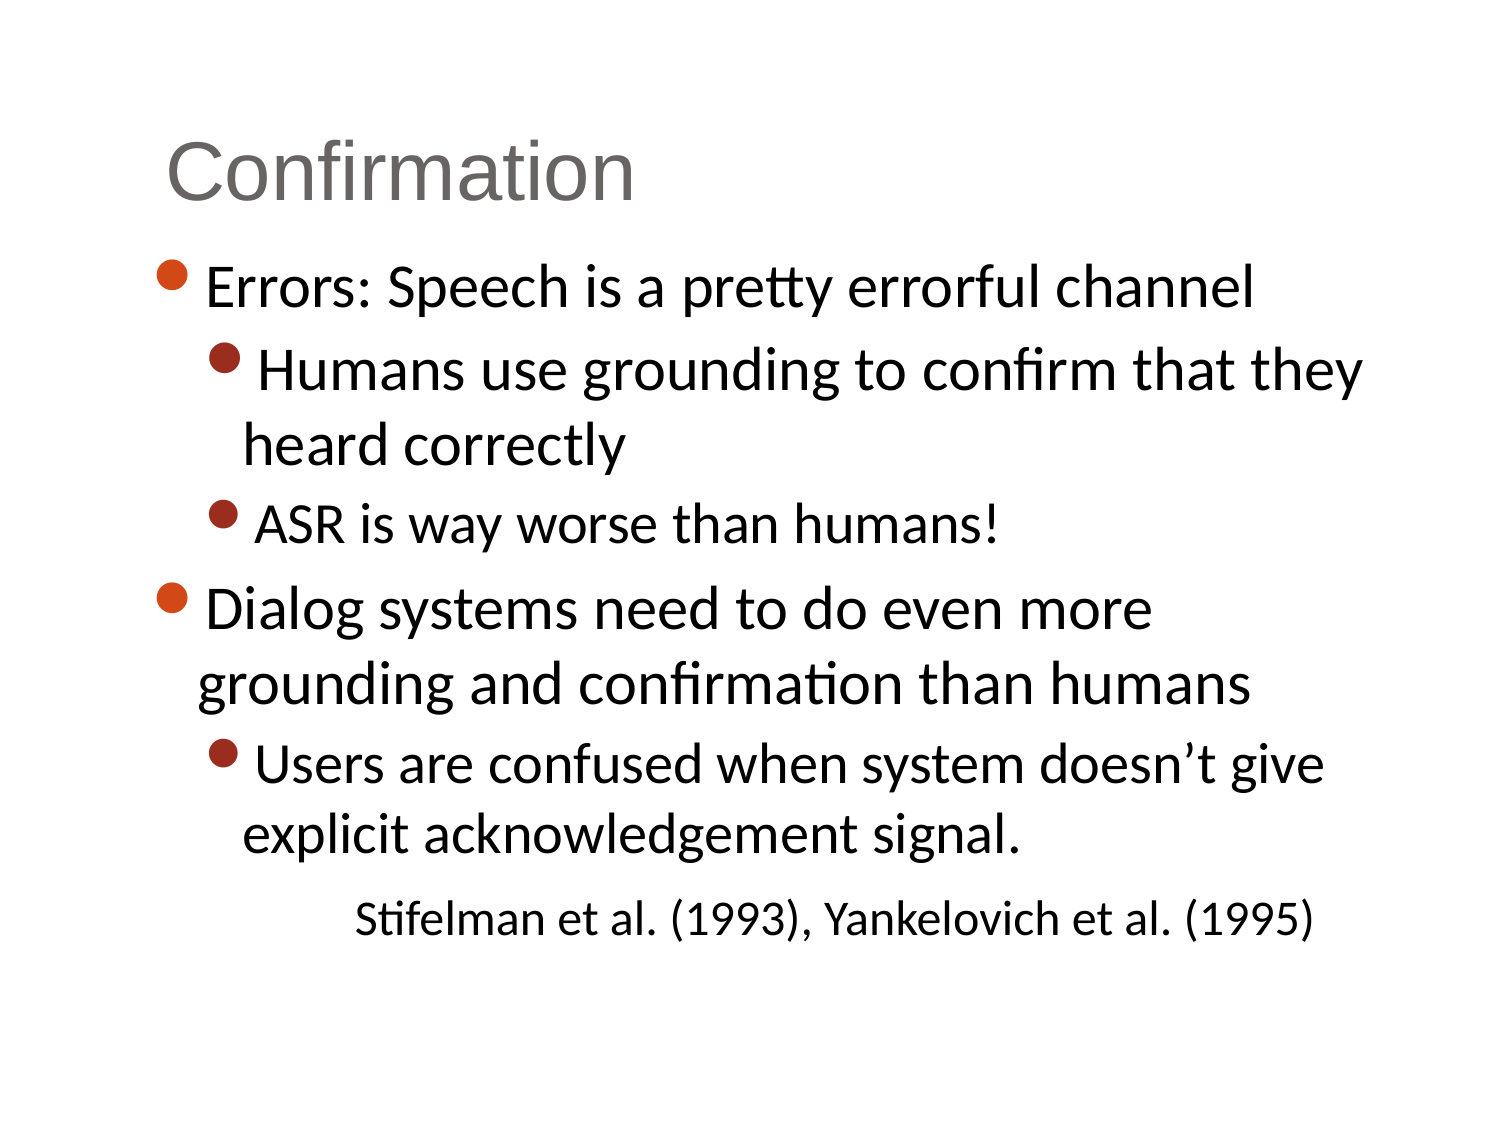

# Confirmation
Errors: Speech is a pretty errorful channel
Humans use grounding to confirm that they heard correctly
ASR is way worse than humans!
Dialog systems need to do even more grounding and confirmation than humans
Users are confused when system doesn’t give explicit acknowledgement signal.
	Stifelman et al. (1993), Yankelovich et al. (1995)